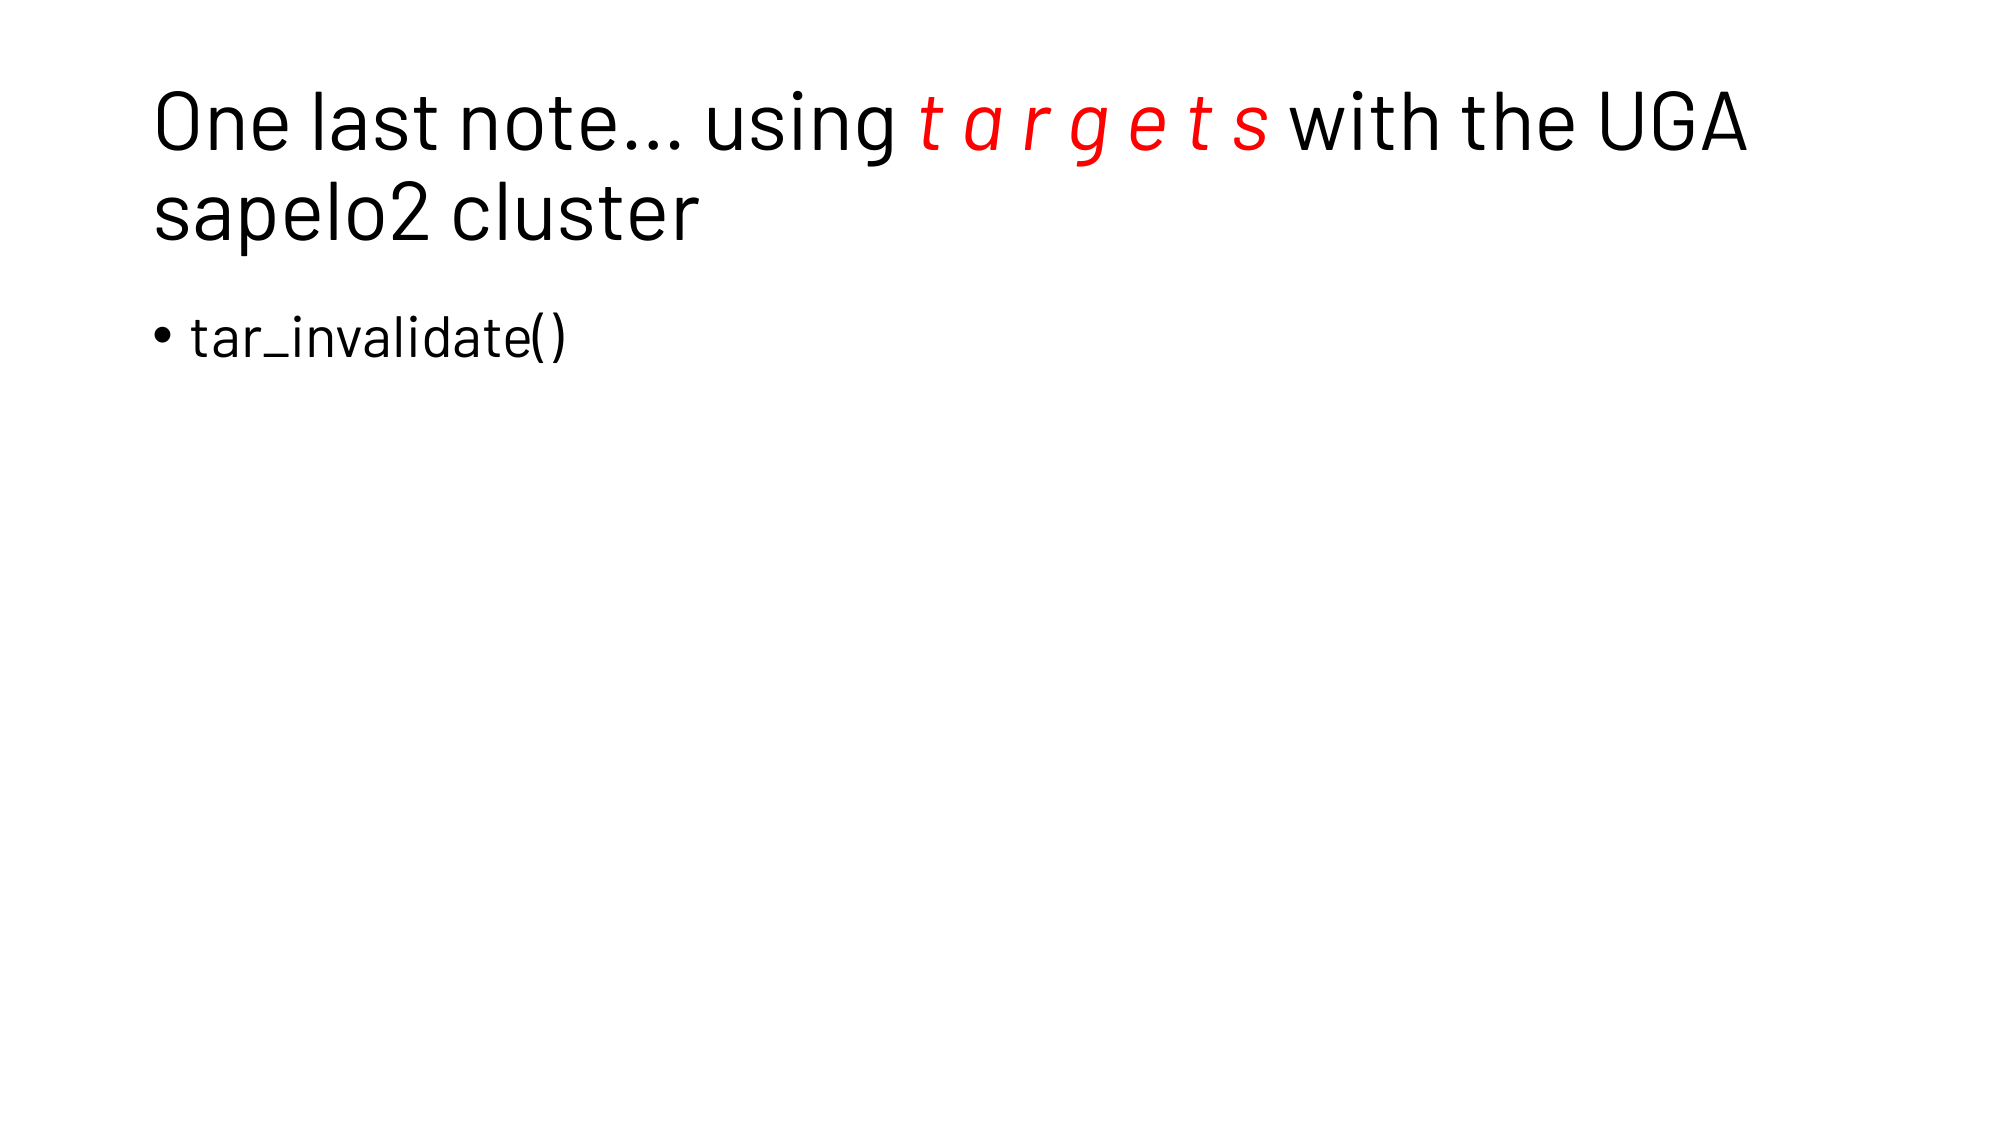

# One last note… using t a r g e t s with the UGA sapelo2 cluster
tar_invalidate()